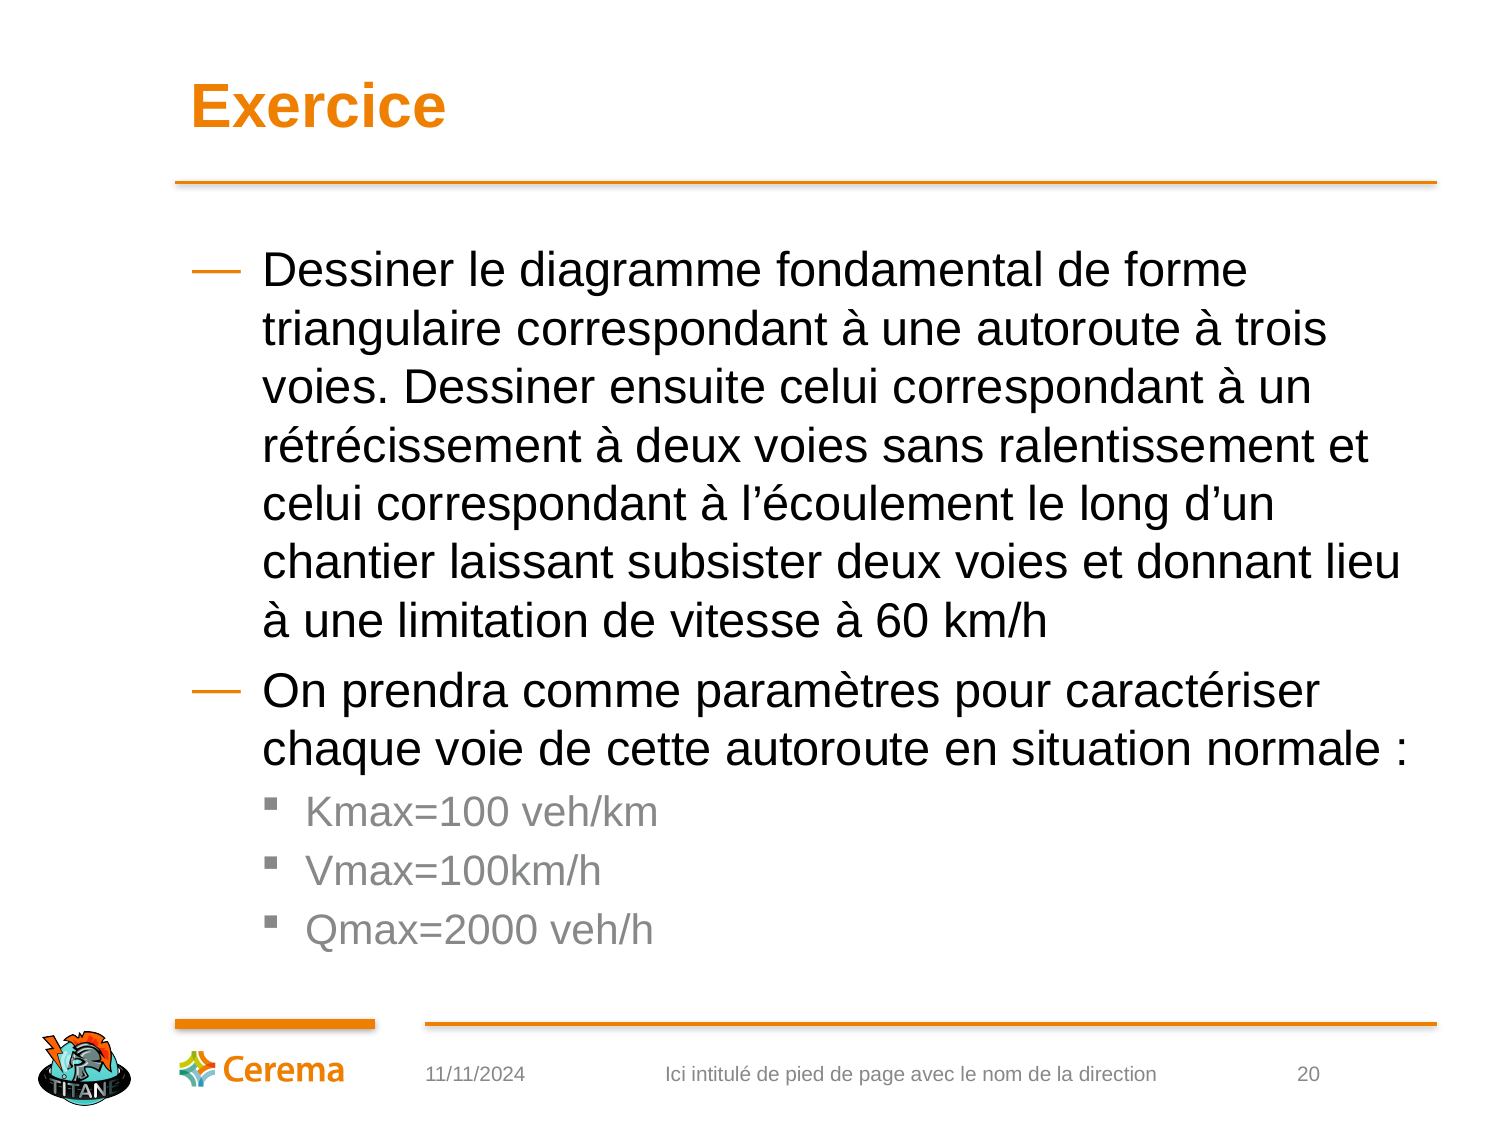

# Exercice
Dessiner le diagramme fondamental de forme triangulaire correspondant à une autoroute à trois voies. Dessiner ensuite celui correspondant à un rétrécissement à deux voies sans ralentissement et celui correspondant à l’écoulement le long d’un chantier laissant subsister deux voies et donnant lieu à une limitation de vitesse à 60 km/h
On prendra comme paramètres pour caractériser chaque voie de cette autoroute en situation normale :
Kmax=100 veh/km
Vmax=100km/h
Qmax=2000 veh/h
11/11/2024
Ici intitulé de pied de page avec le nom de la direction
20